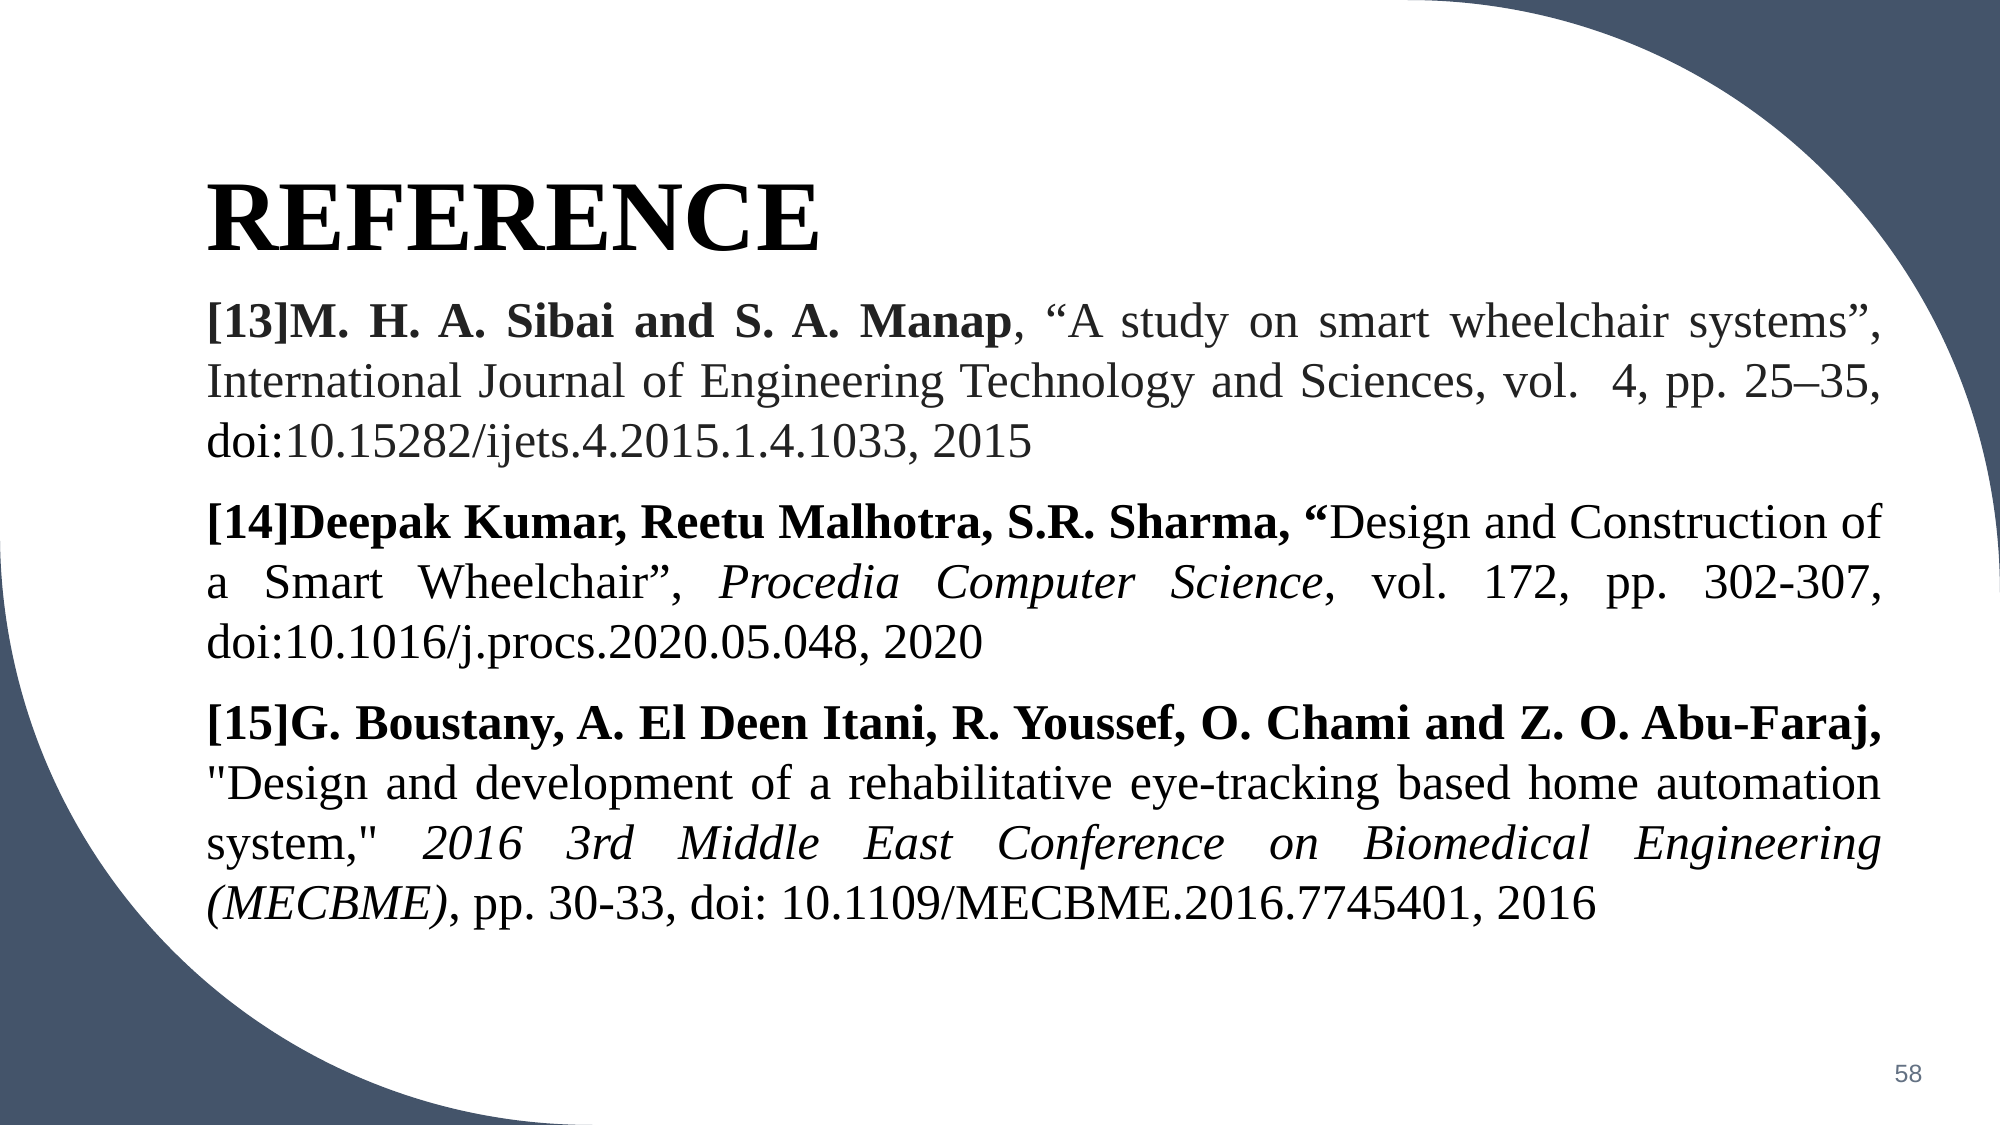

# REFERENCE
[13]M. H. A. Sibai and S. A. Manap, “A study on smart wheelchair systems”, International Journal of Engineering Technology and Sciences, vol.  4, pp. 25–35, doi:10.15282/ijets.4.2015.1.4.1033, 2015
[14]Deepak Kumar, Reetu Malhotra, S.R. Sharma, “Design and Construction of a Smart Wheelchair”, Procedia Computer Science, vol. 172, pp. 302-307, doi:10.1016/j.procs.2020.05.048, 2020
[15]G. Boustany, A. El Deen Itani, R. Youssef, O. Chami and Z. O. Abu-Faraj, "Design and development of a rehabilitative eye-tracking based home automation system," 2016 3rd Middle East Conference on Biomedical Engineering (MECBME), pp. 30-33, doi: 10.1109/MECBME.2016.7745401, 2016

58